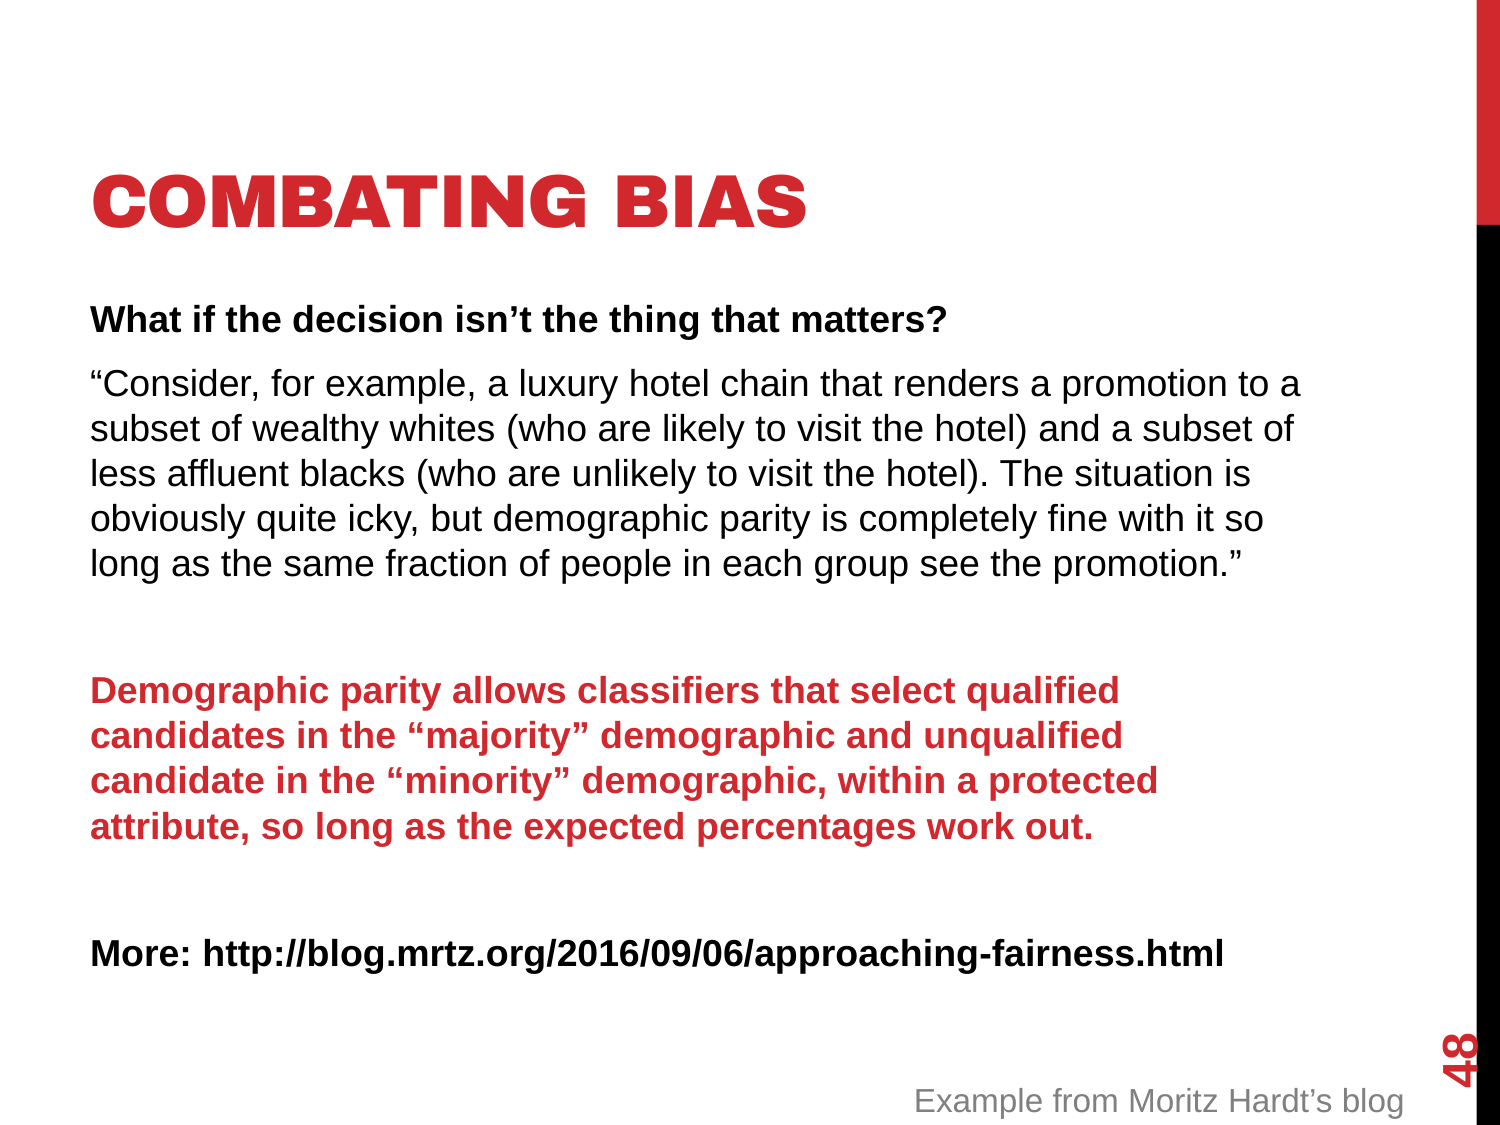

# Combating Bias
What if the decision isn’t the thing that matters?
“Consider, for example, a luxury hotel chain that renders a promotion to a subset of wealthy whites (who are likely to visit the hotel) and a subset of less affluent blacks (who are unlikely to visit the hotel). The situation is obviously quite icky, but demographic parity is completely fine with it so long as the same fraction of people in each group see the promotion.”

Demographic parity allows classifiers that select qualified candidates in the “majority” demographic and unqualified candidate in the “minority” demographic, within a protected attribute, so long as the expected percentages work out.

More: http://blog.mrtz.org/2016/09/06/approaching-fairness.html
48
Example from Moritz Hardt’s blog